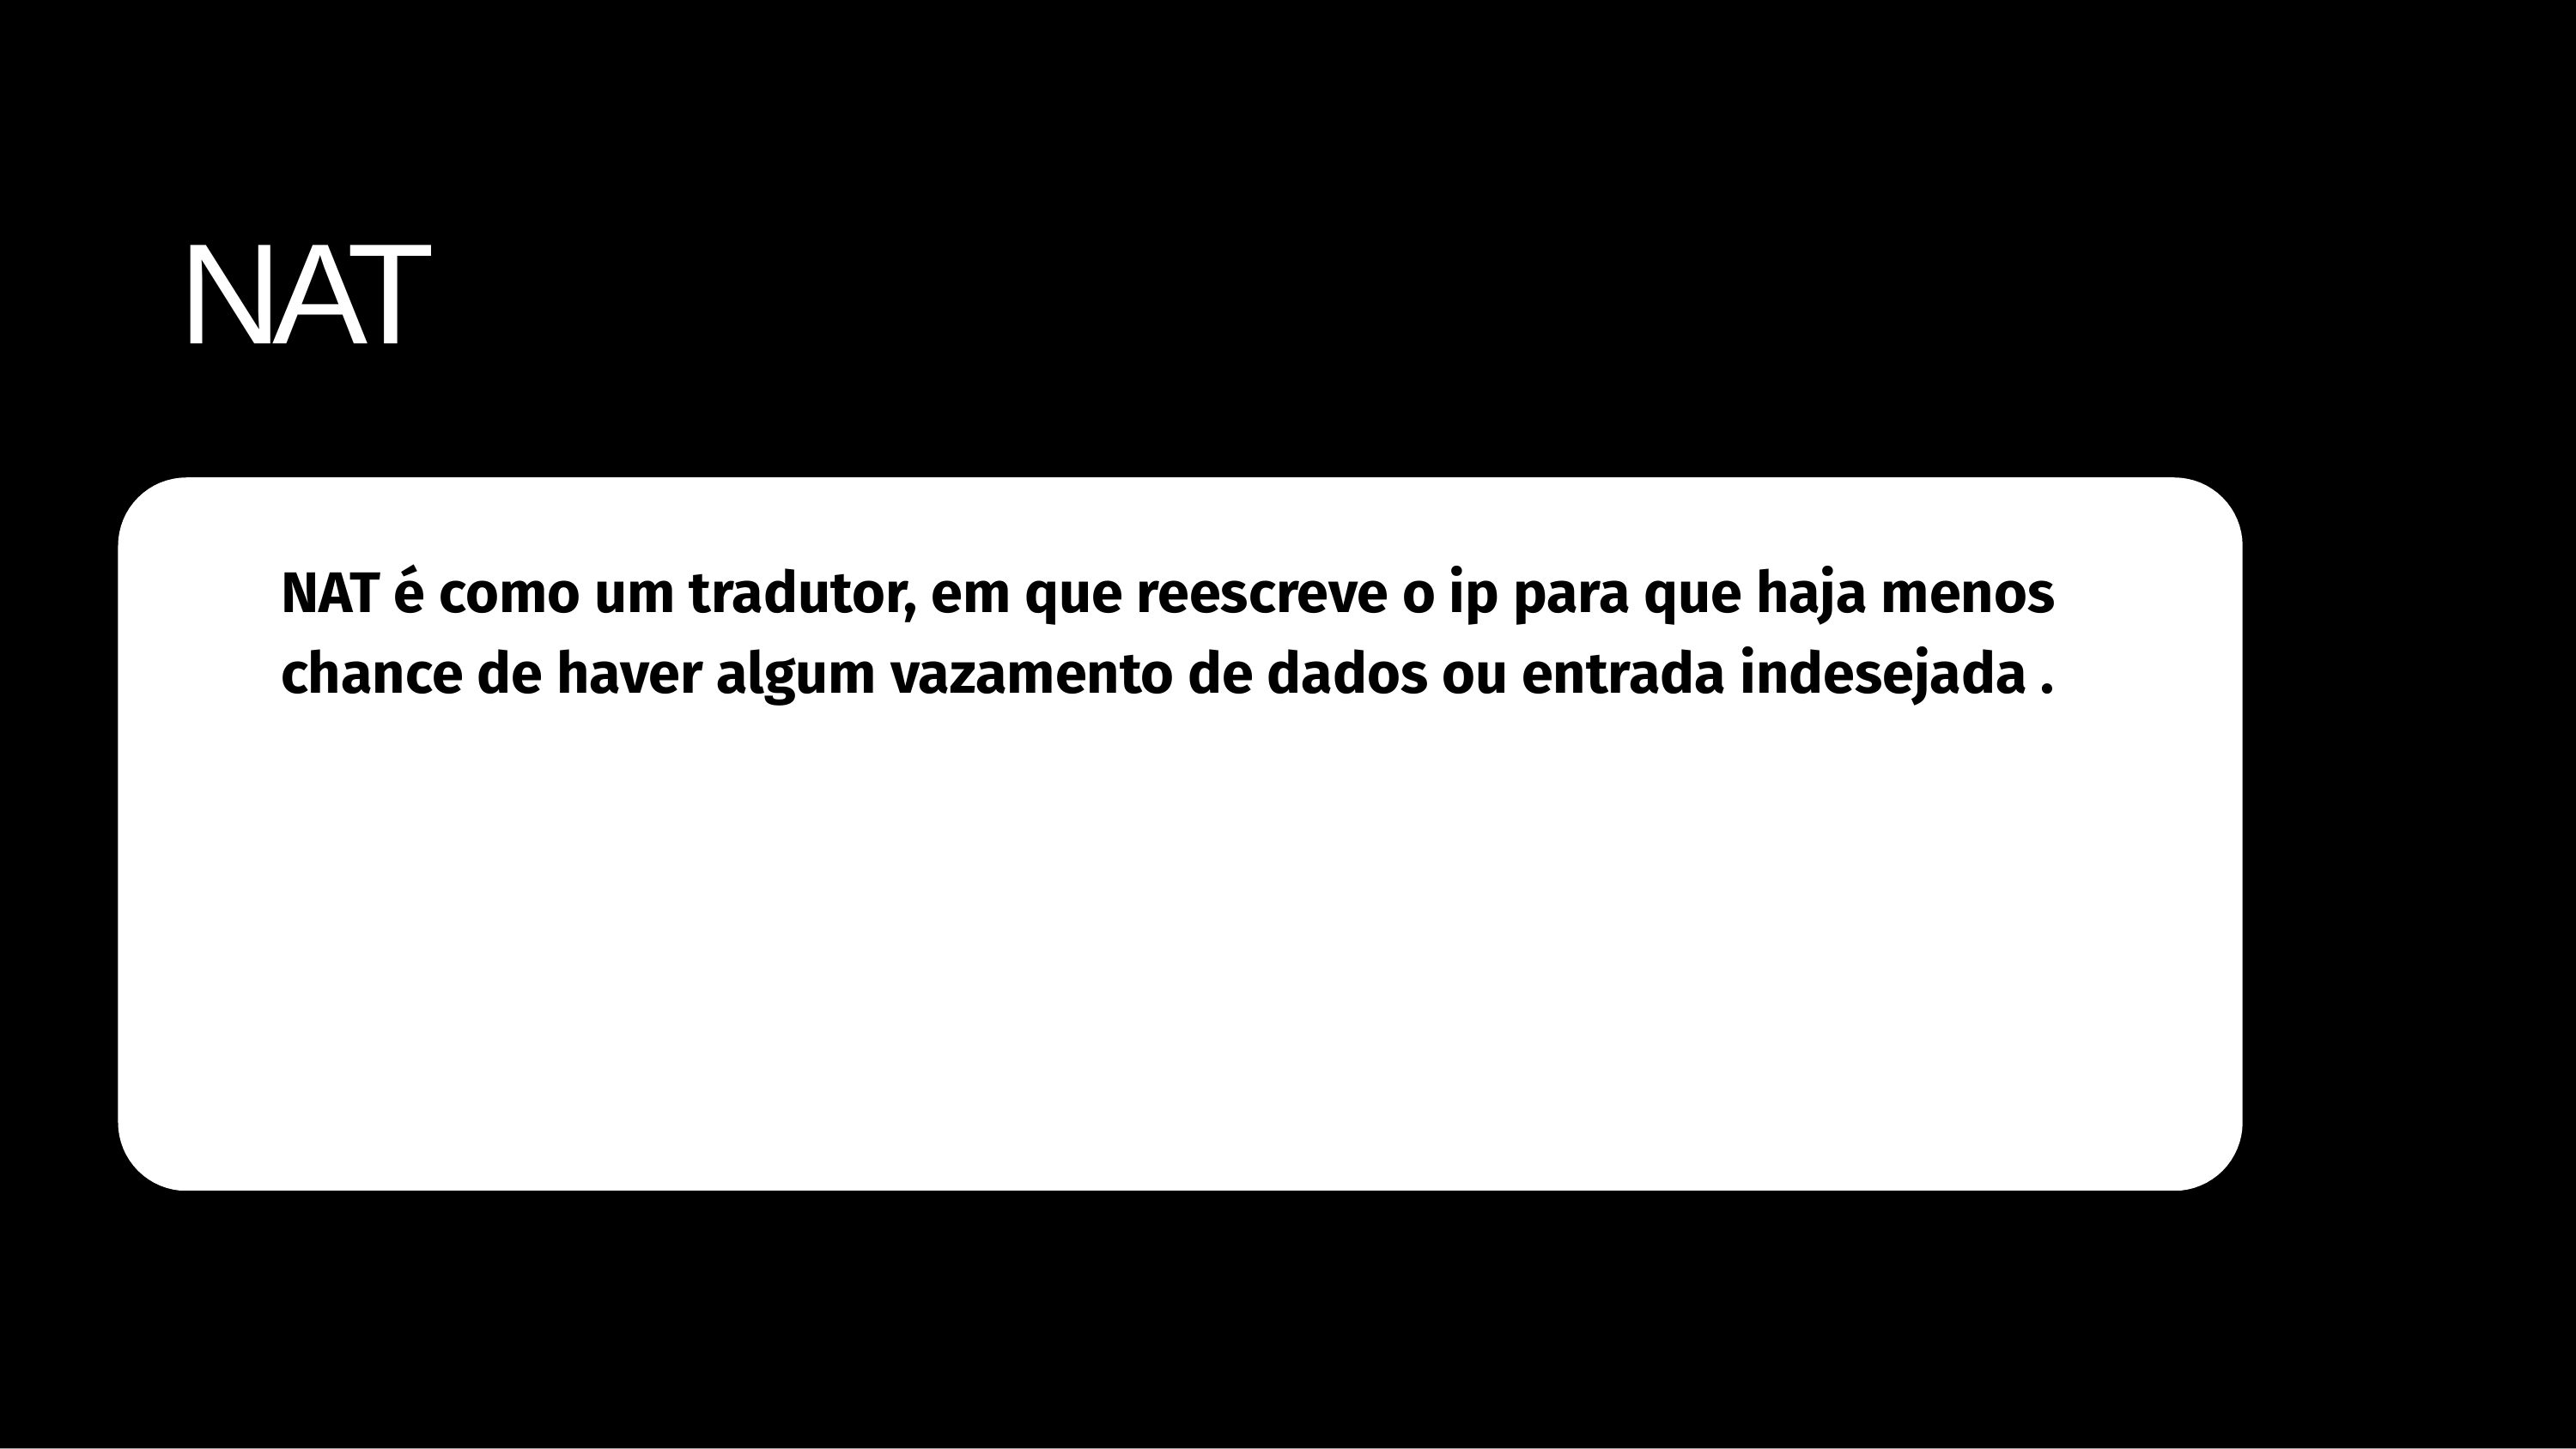

# NAT

NAT é como um tradutor, em que reescreve o ip para que haja menos chance de haver algum vazamento de dados ou entrada indesejada .